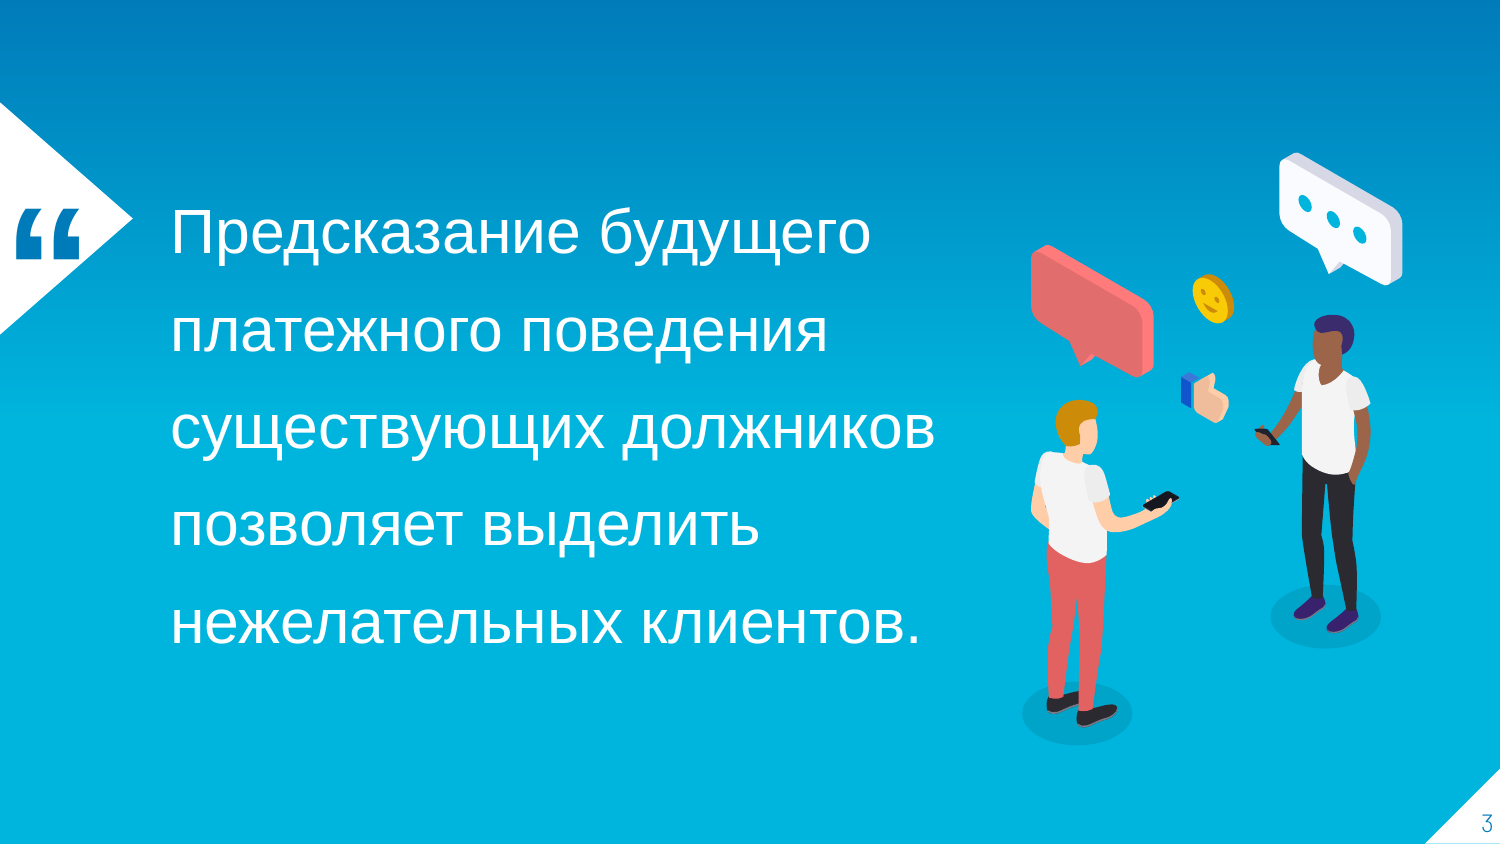

Предсказание будущего платежного поведения существующих должников позволяет выделить нежелательных клиентов.
3